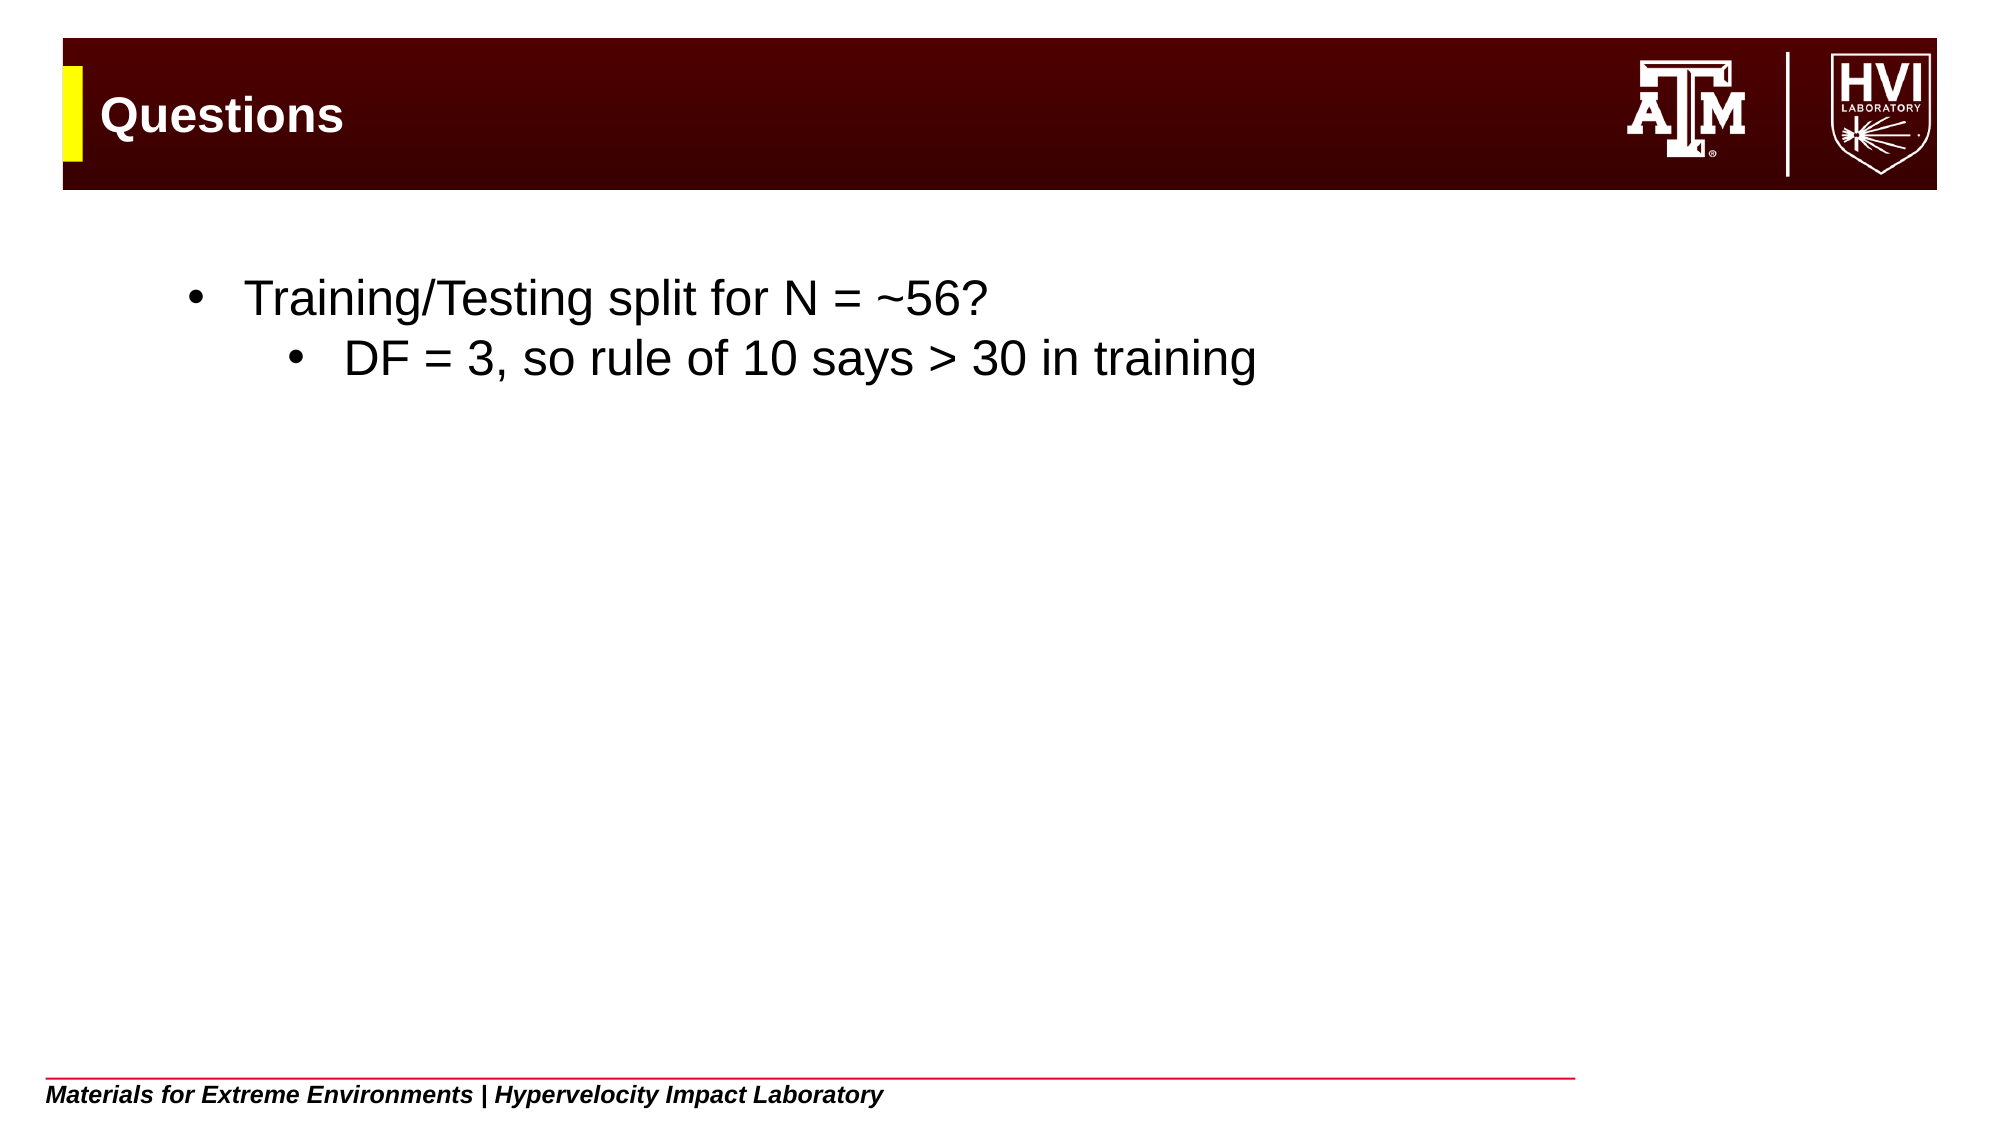

# Questions
Training/Testing split for N = ~56?
DF = 3, so rule of 10 says > 30 in training